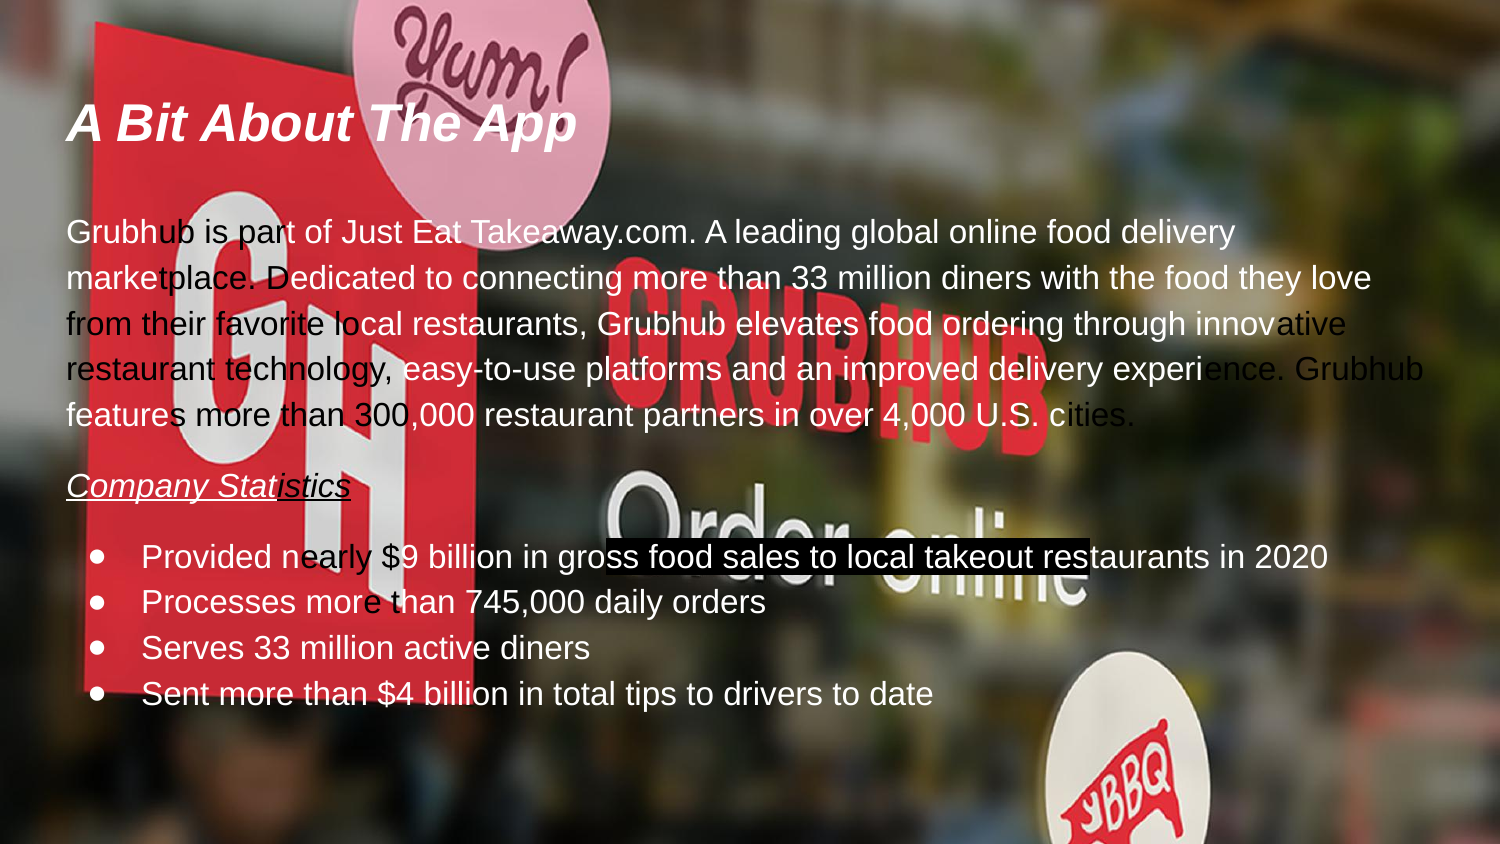

# A Bit About The App
Grubhub is part of Just Eat Takeaway.com. A leading global online food delivery marketplace. Dedicated to connecting more than 33 million diners with the food they love from their favorite local restaurants, Grubhub elevates food ordering through innovative restaurant technology, easy-to-use platforms and an improved delivery experience. Grubhub features more than 300,000 restaurant partners in over 4,000 U.S. cities.
Company Statistics
Provided nearly $9 billion in gross food sales to local takeout restaurants in 2020
Processes more than 745,000 daily orders
Serves 33 million active diners
Sent more than $4 billion in total tips to drivers to date